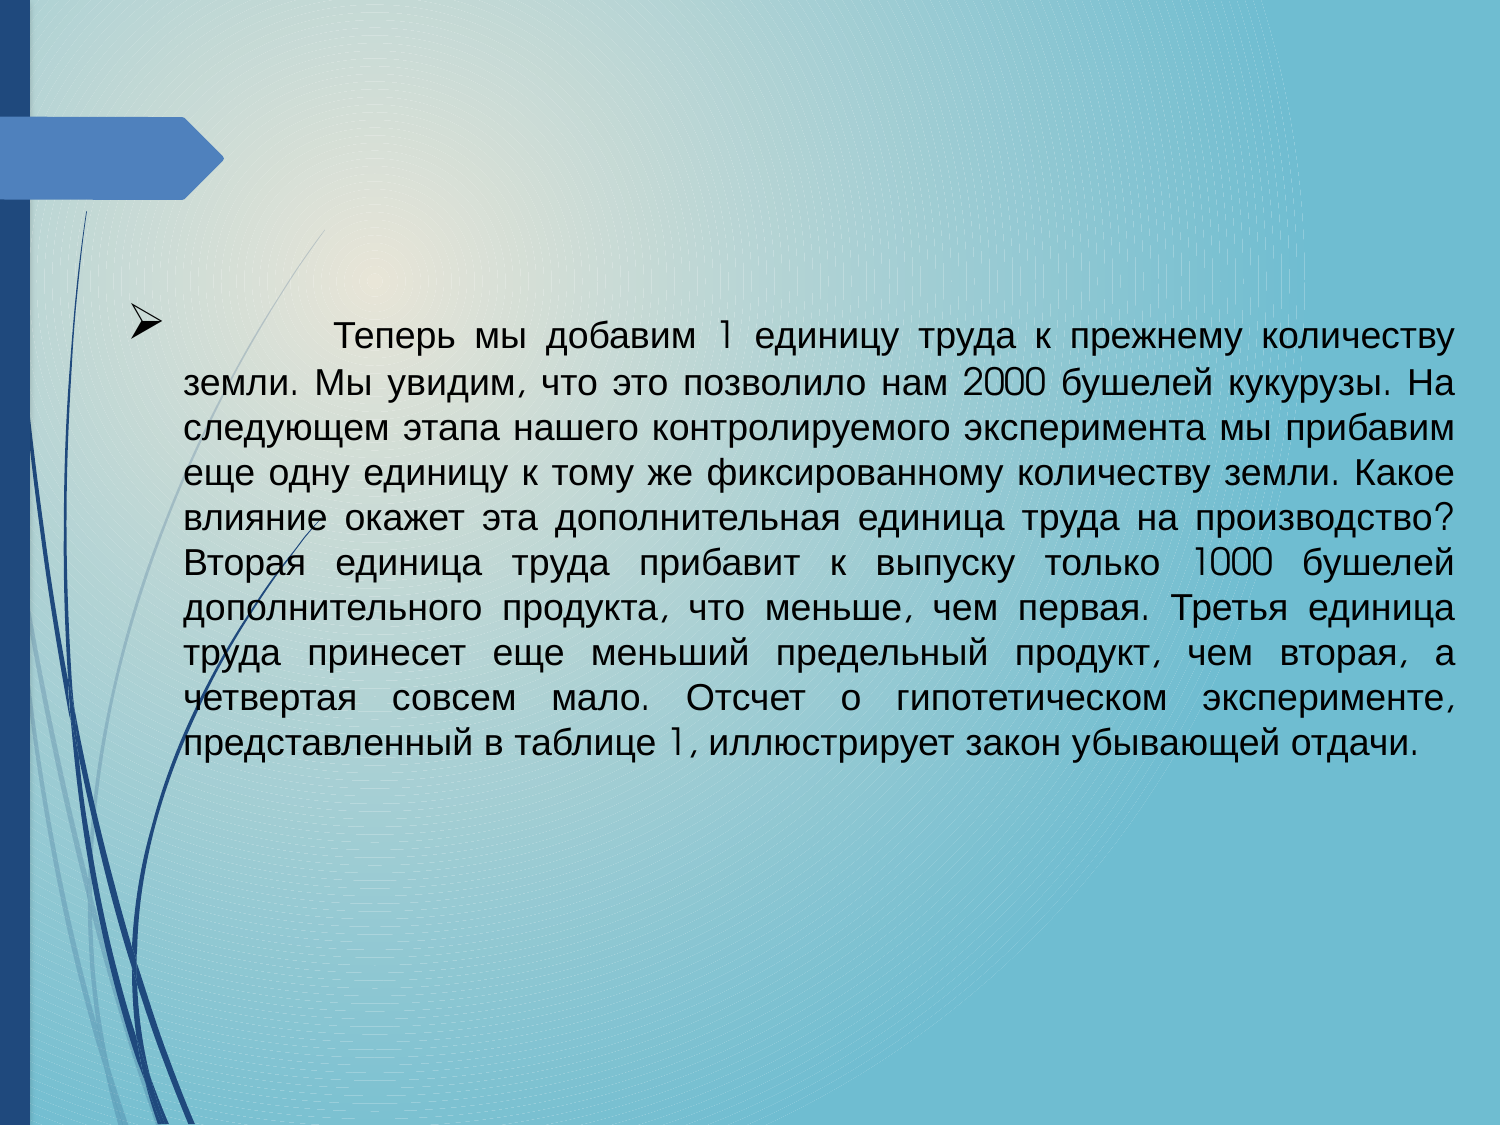

Теперь мы добавим 1 единицу труда к прежнему количеству земли. Мы увидим, что это позволило нам 2000 бушелей кукурузы. На следующем этапа нашего контролируемого эксперимента мы прибавим еще одну единицу к тому же фиксированному количеству земли. Какое влияние окажет эта дополнительная единица труда на производство? Вторая единица труда прибавит к выпуску только 1000 бушелей дополнительного продукта, что меньше, чем первая. Третья единица труда принесет еще меньший предельный продукт, чем вторая, а четвертая совсем мало. Отсчет о гипотетическом эксперименте, представленный в таблице 1, иллюстрирует закон убывающей отдачи.